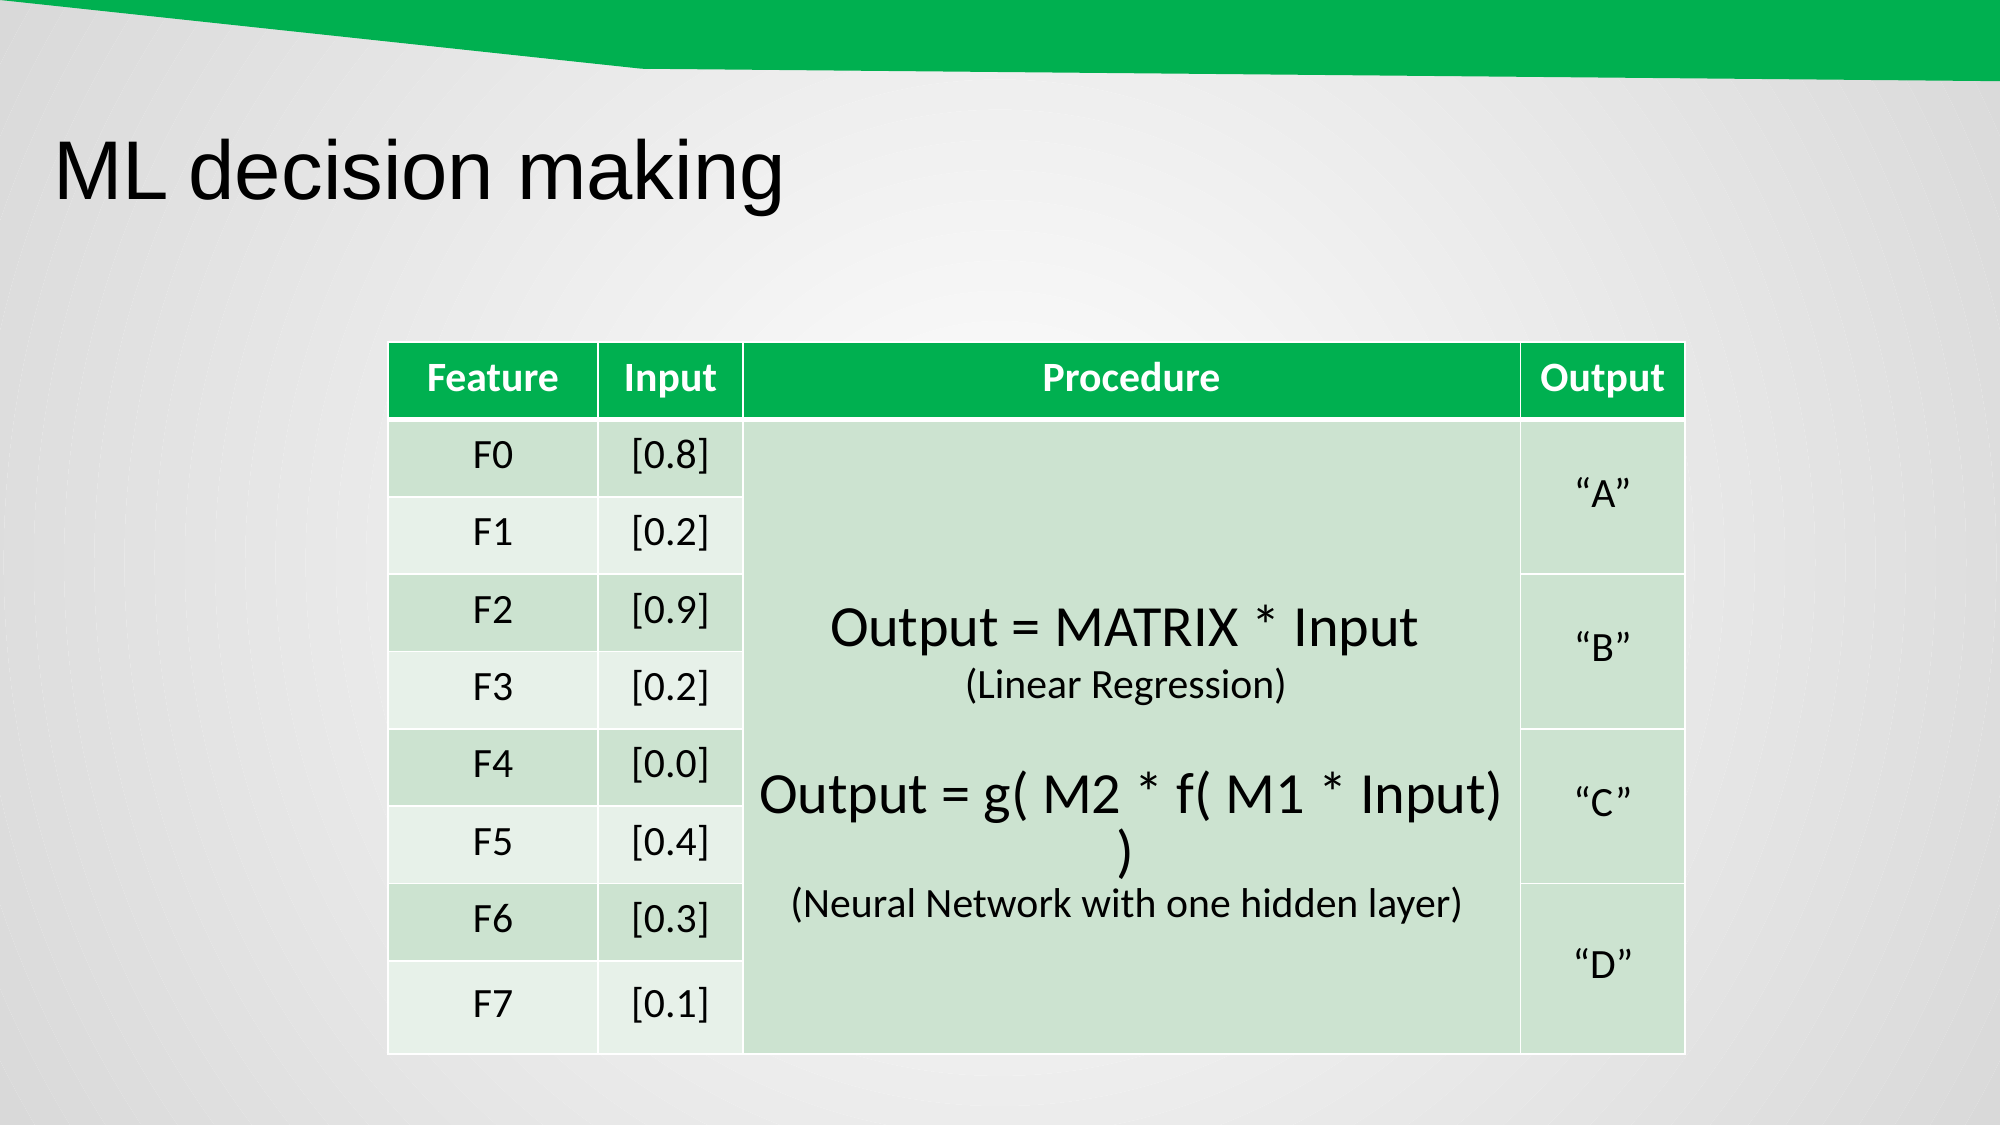

Requires no (or very little) ‘a priori’ knowledge
# ML decision making
| Feature | Input | Procedure | Output |
| --- | --- | --- | --- |
| F0 | [0.8] | Output = MATRIX \* Input (Linear Regression) Output = g( M2 \* f( M1 \* Input) ) (Neural Network with one hidden layer) | “A” |
| F1 | [0.2] |  |  |
| F2 | [0.9] |  | “B” |
| F3 | [0.2] |  |  |
| F4 | [0.0] |  | “C” |
| F5 | [0.4] |  |  |
| F6 | [0.3] |  | “D” |
| F7 | [0.1] |  |  |